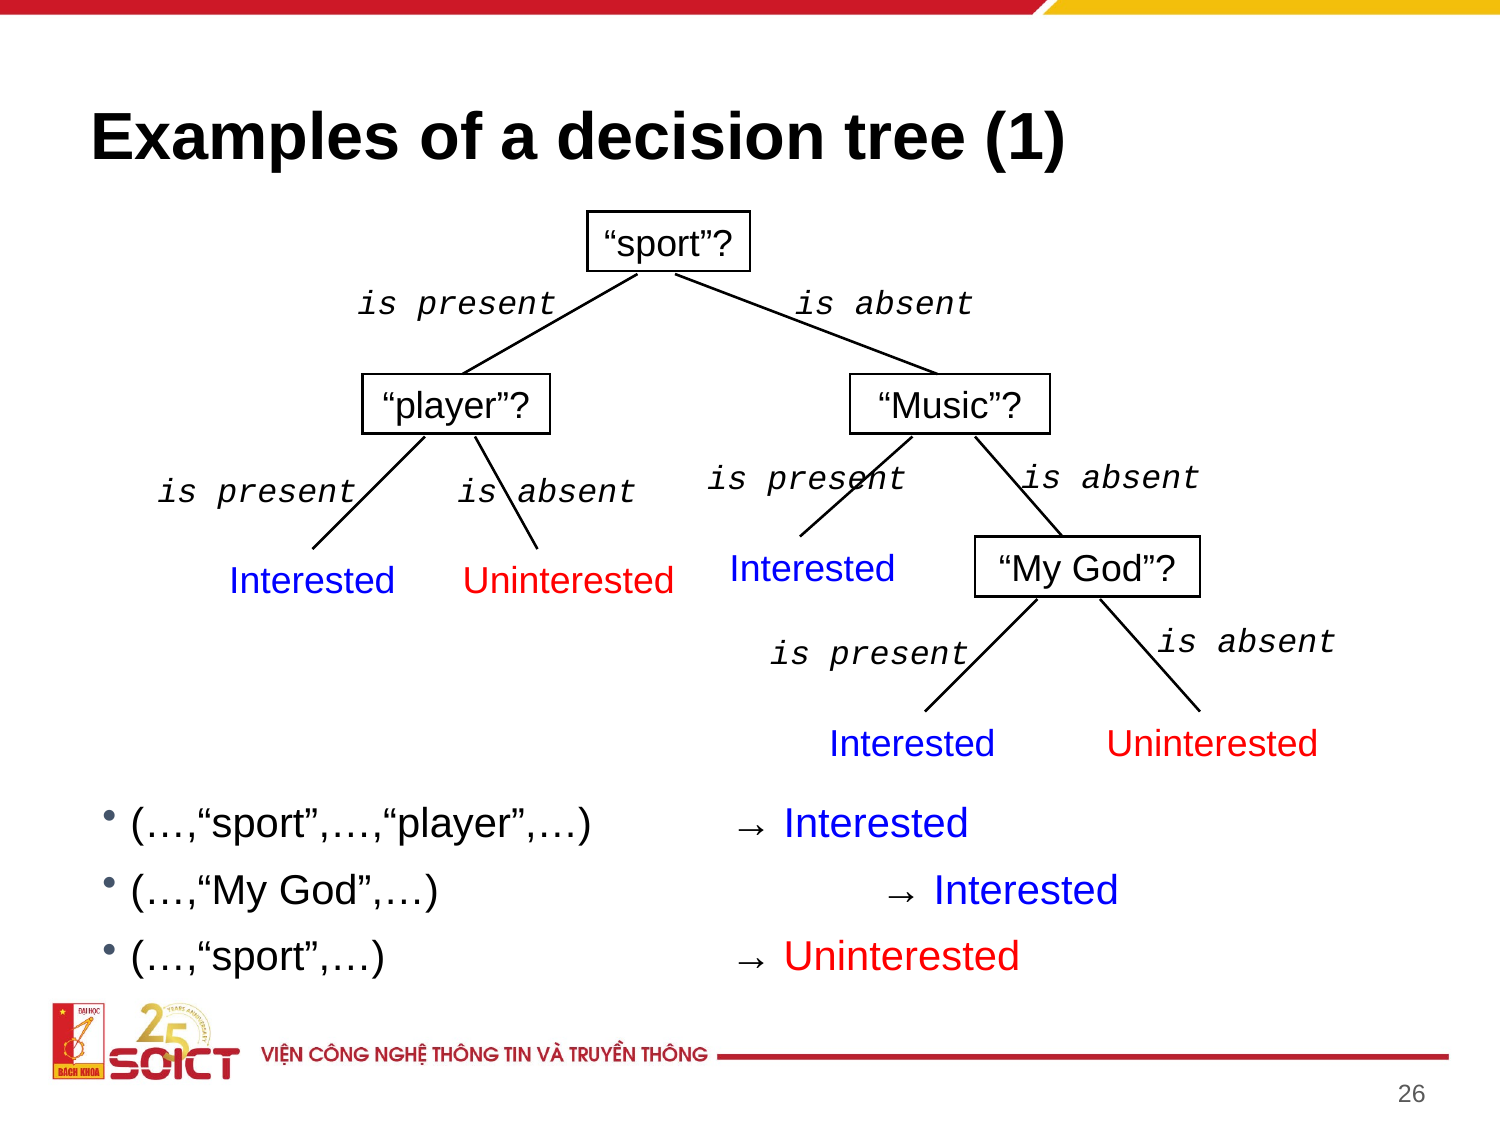

# Examples of a decision tree (1)
“sport”?
is present

is absent
“player”?
“Music”?

is absent
is present
is present
is absent
Interested
“My God”?
Interested
Uninterested

is absent
is present
Interested
Uninterested
(…,“sport”,…,“player”,…)	→ Interested
(…,“My God”,…)			→ Interested
(…,“sport”,…)			→ Uninterested
26